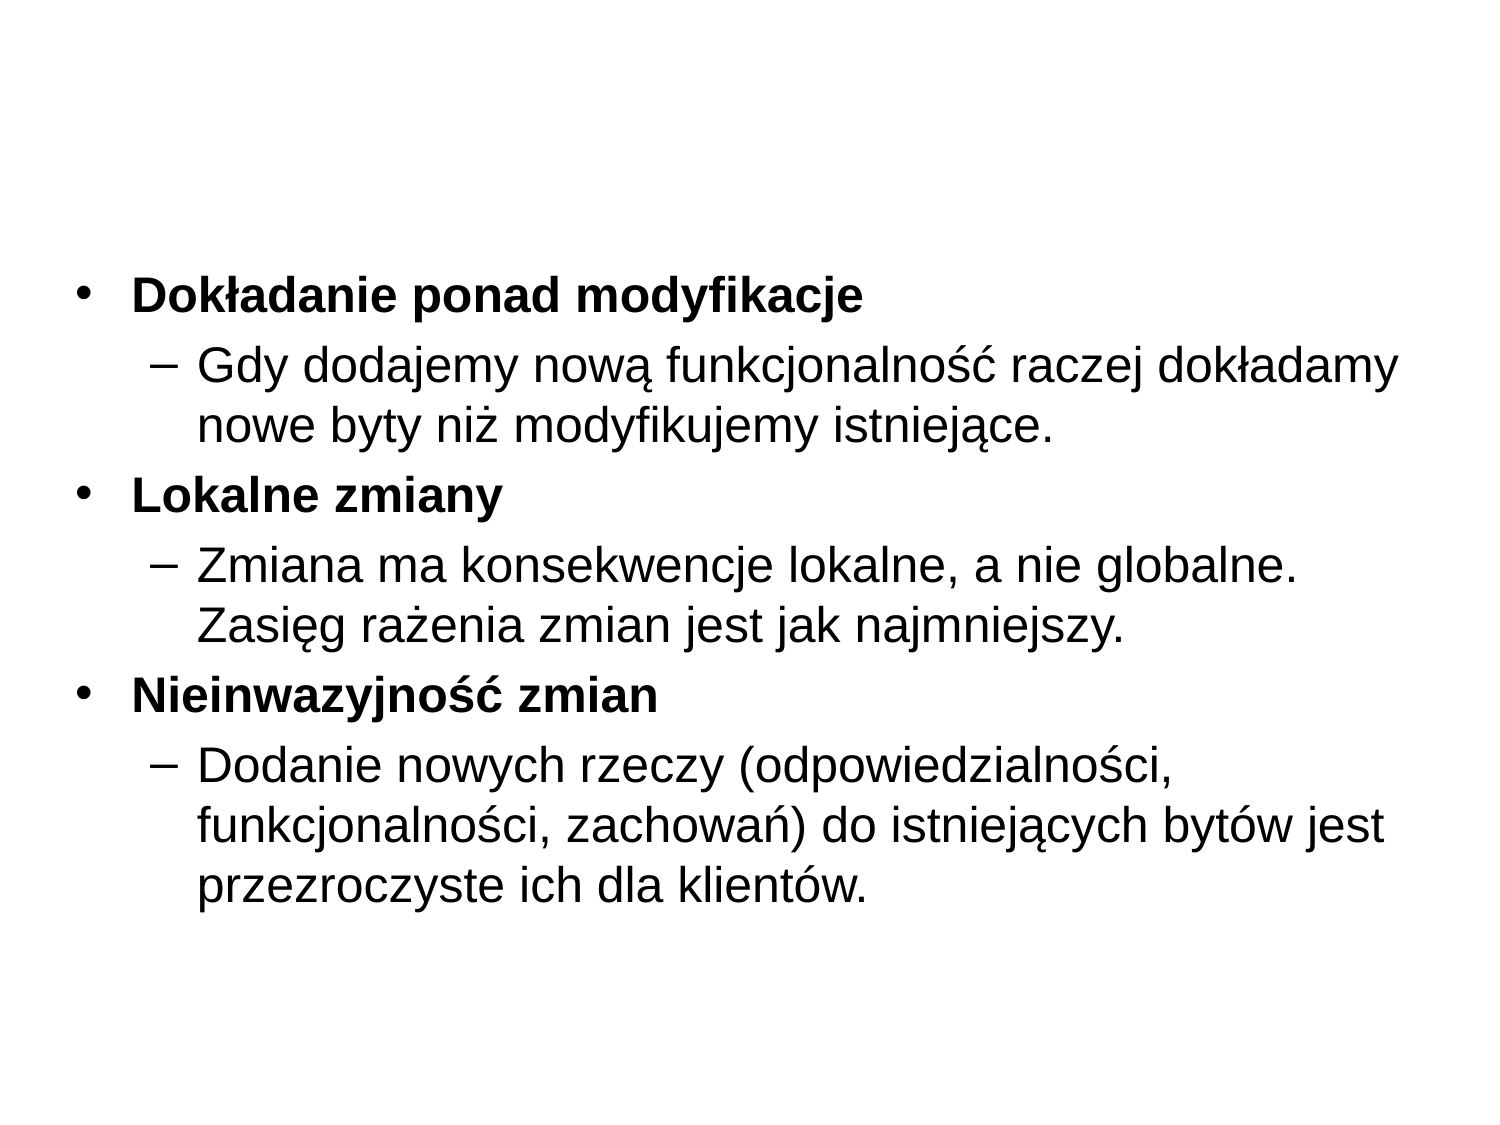

#
Dokładanie ponad modyfikacje
Gdy dodajemy nową funkcjonalność raczej dokładamy nowe byty niż modyfikujemy istniejące.
Lokalne zmiany
Zmiana ma konsekwencje lokalne, a nie globalne. Zasięg rażenia zmian jest jak najmniejszy.
Nieinwazyjność zmian
Dodanie nowych rzeczy (odpowiedzialności, funkcjonalności, zachowań) do istniejących bytów jest przezroczyste ich dla klientów.